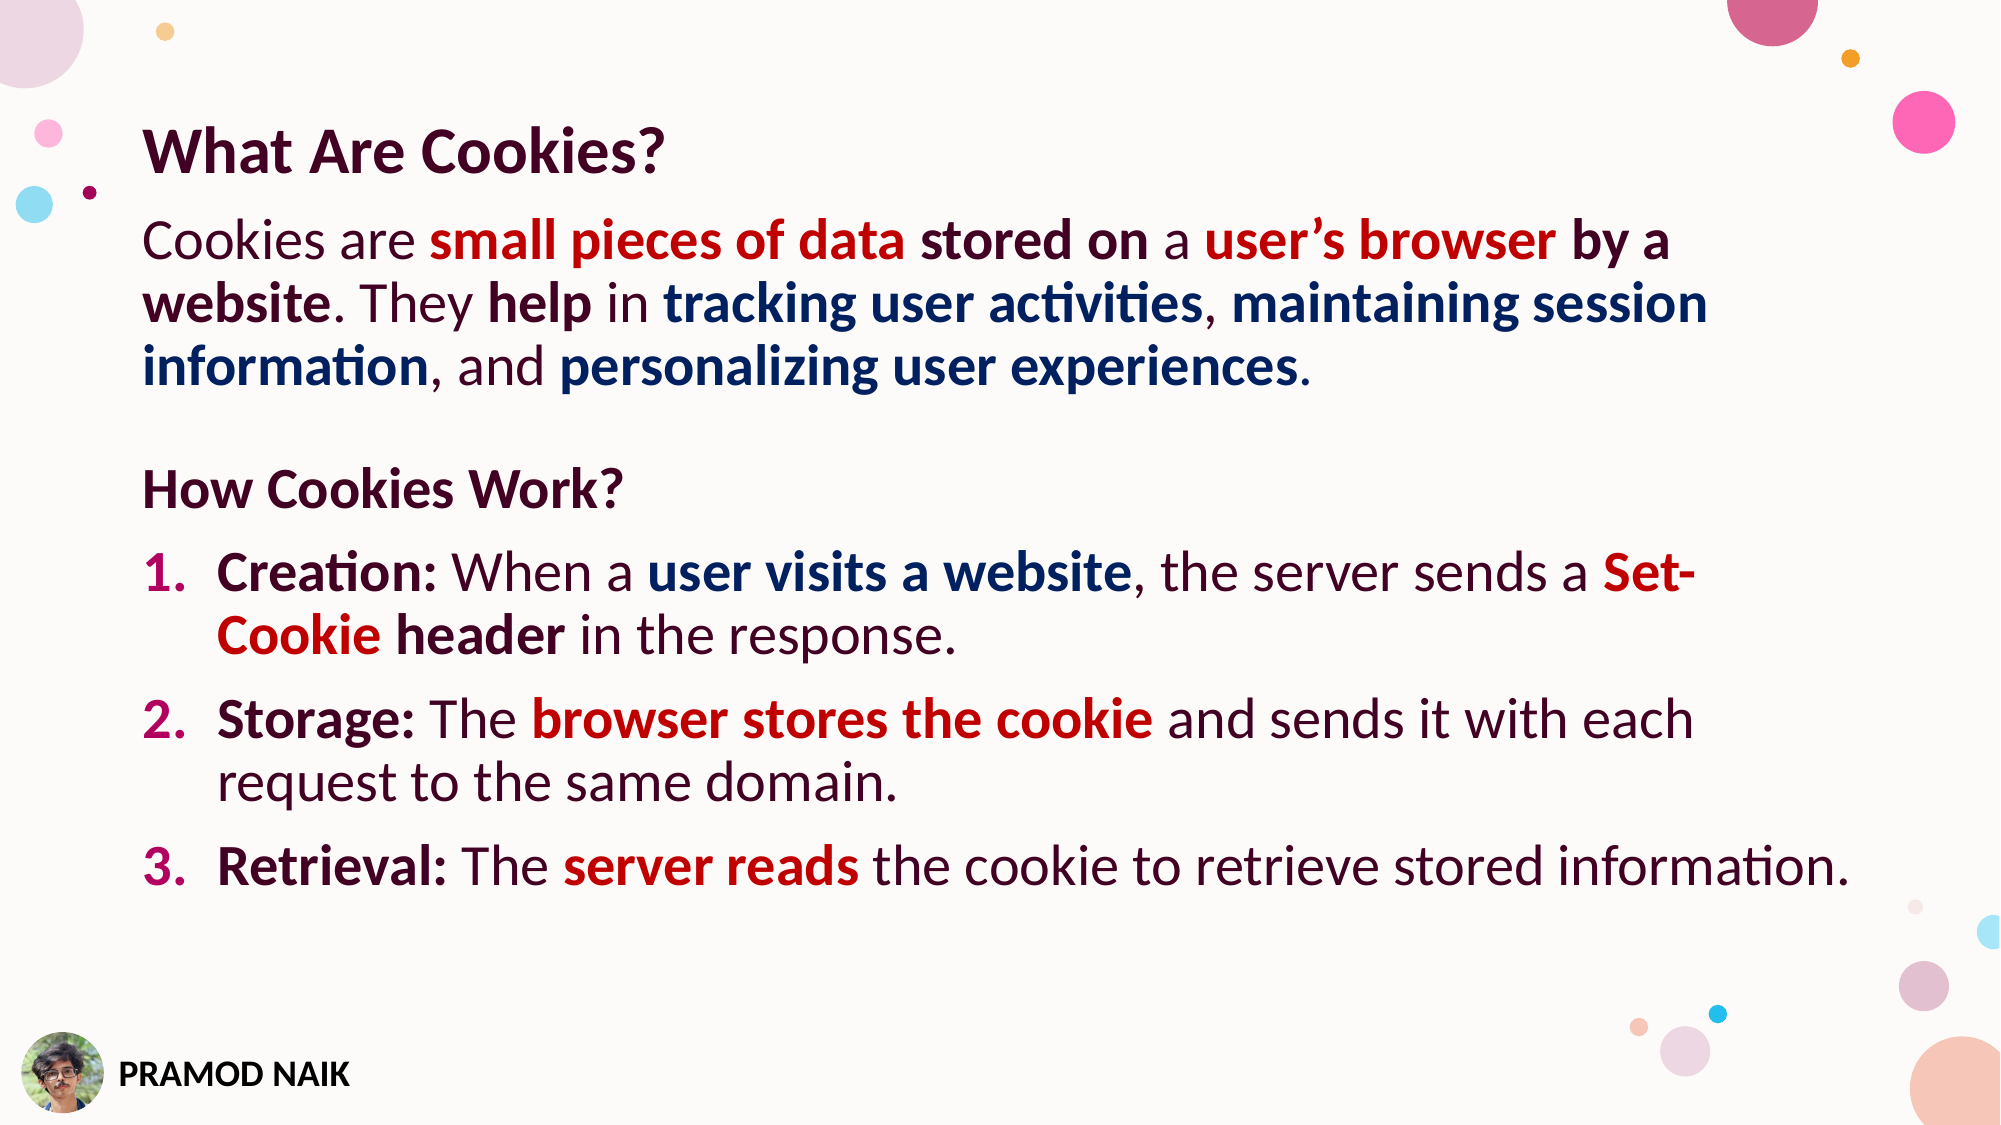

What Are Cookies?
Cookies are small pieces of data stored on a user’s browser by a website. They help in tracking user activities, maintaining session information, and personalizing user experiences.

How Cookies Work?
Creation: When a user visits a website, the server sends a Set-Cookie header in the response.
Storage: The browser stores the cookie and sends it with each request to the same domain.
Retrieval: The server reads the cookie to retrieve stored information.